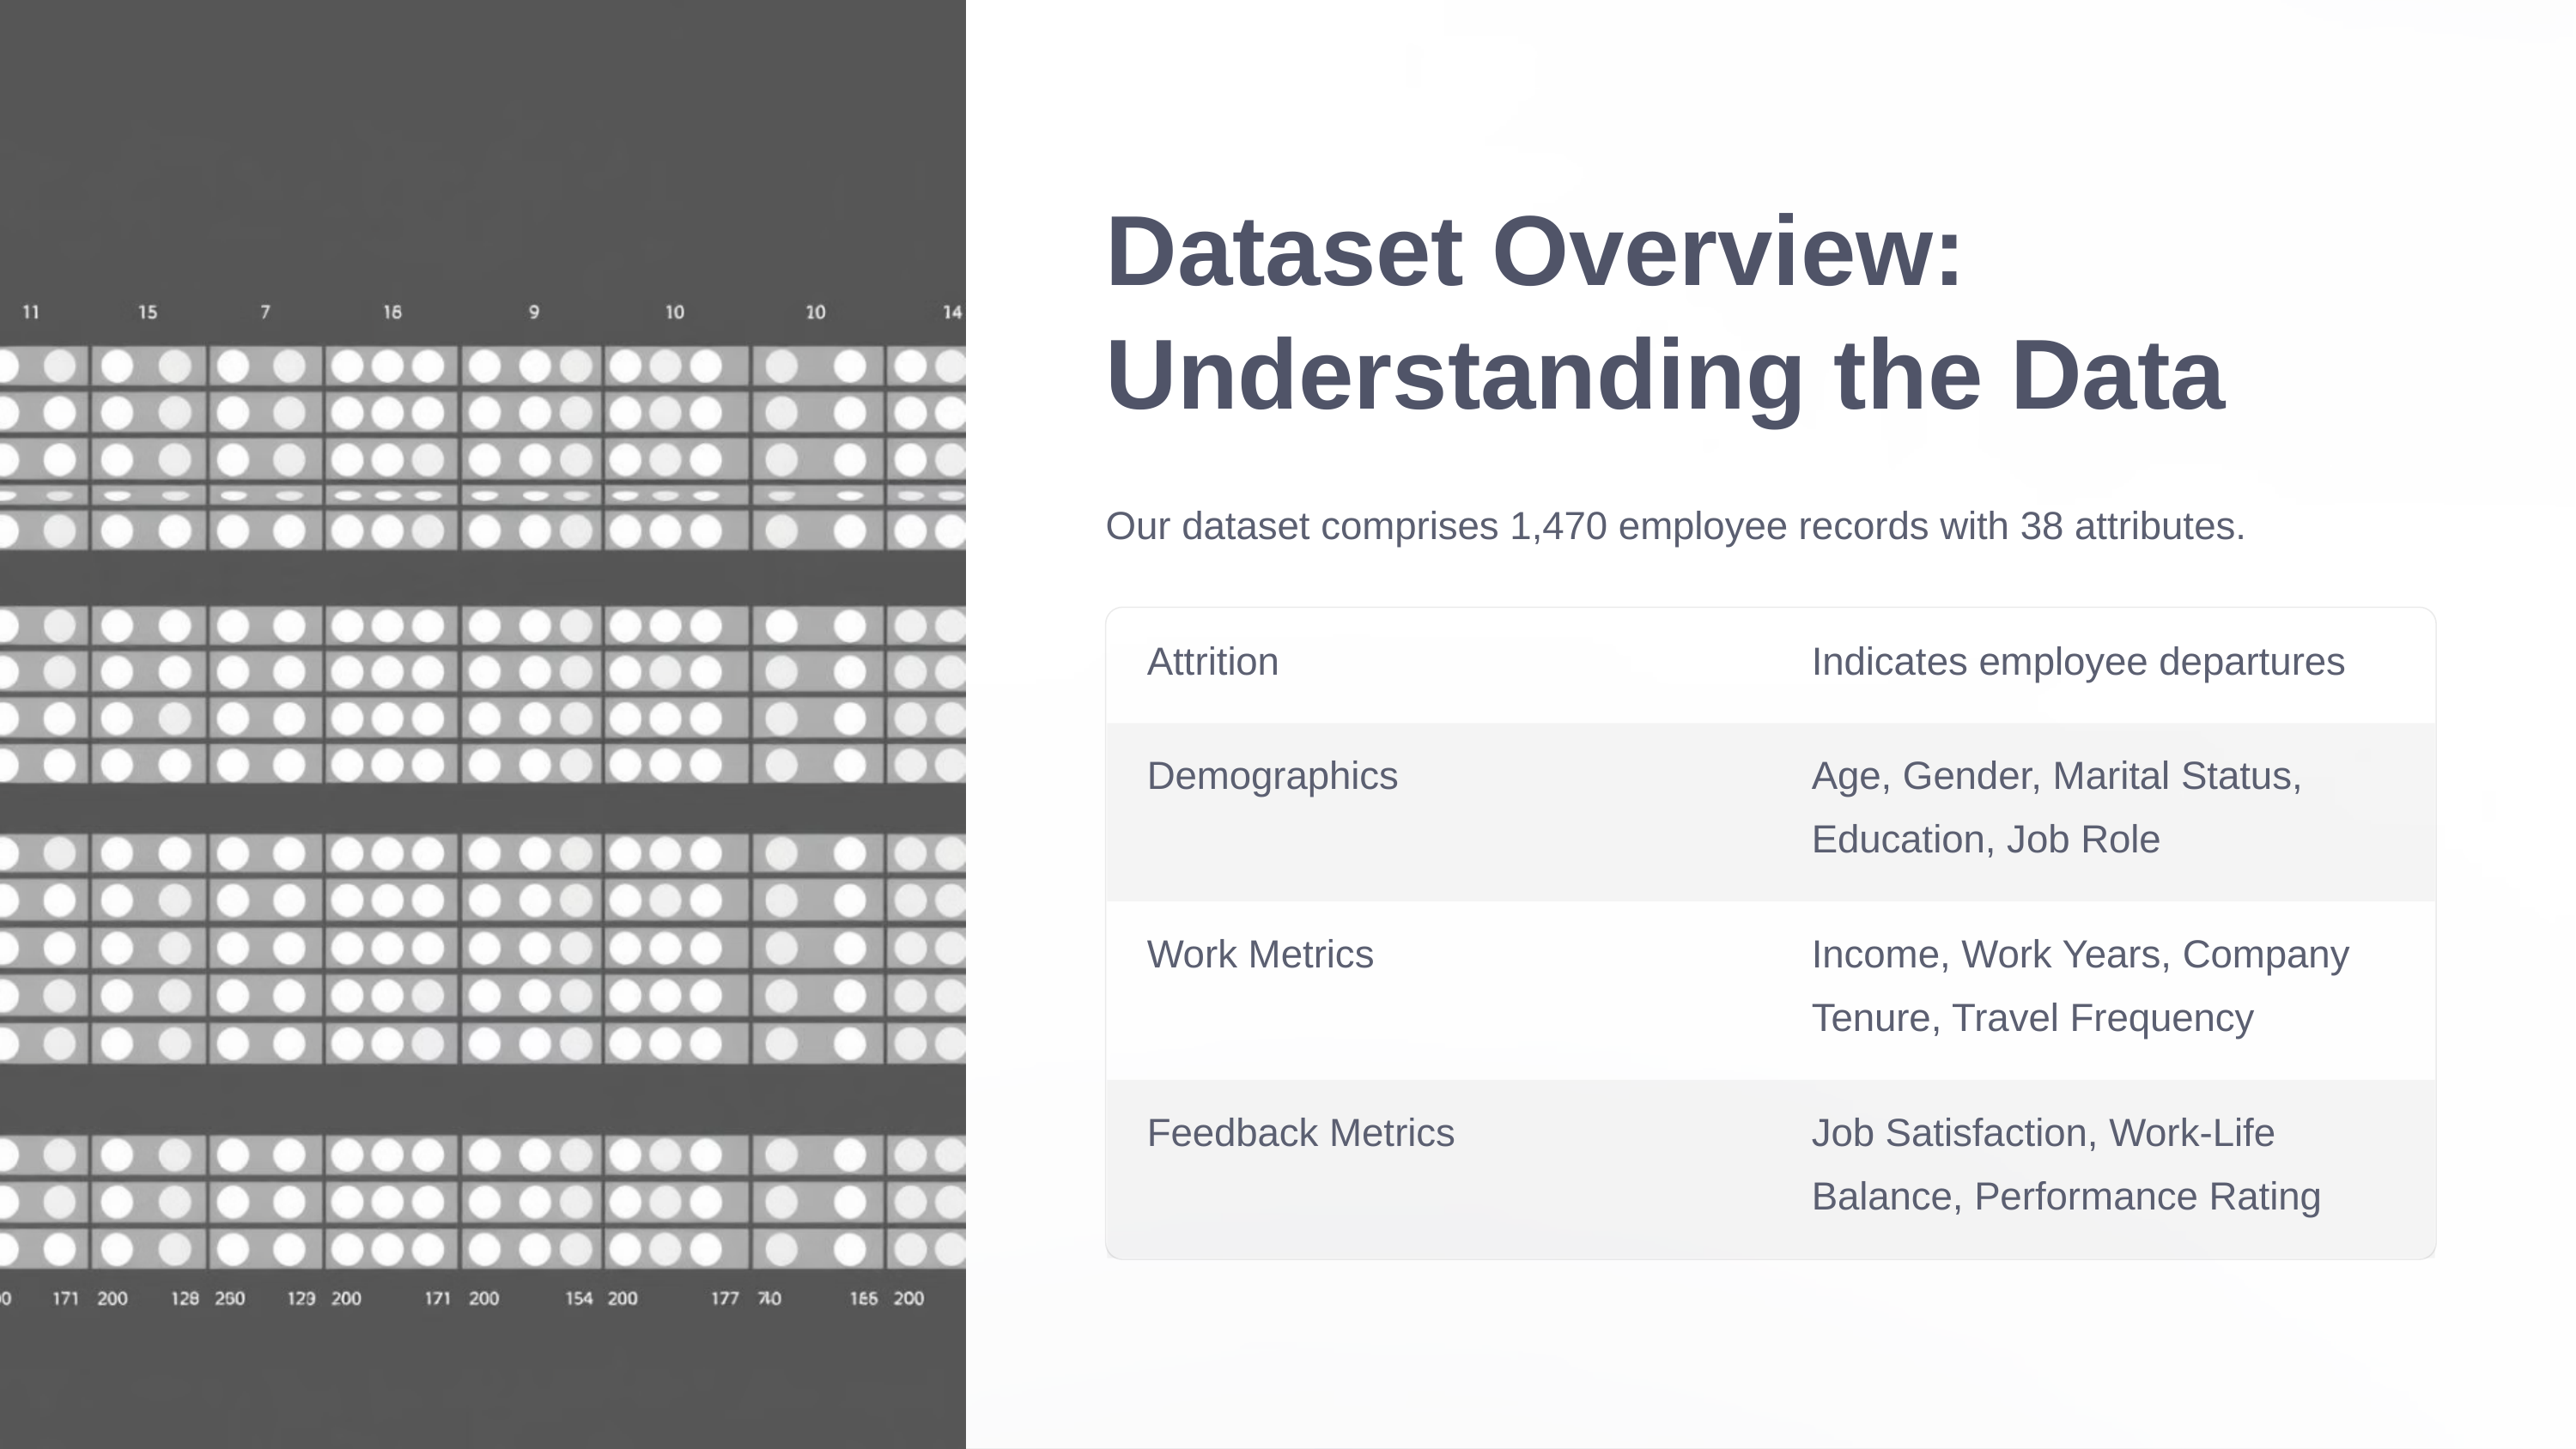

Dataset Overview: Understanding the Data
Our dataset comprises 1,470 employee records with 38 attributes.

Attrition
Indicates employee departures

Demographics
Age, Gender, Marital Status, Education, Job Role

Work Metrics
Income, Work Years, Company Tenure, Travel Frequency

Feedback Metrics
Job Satisfaction, Work-Life Balance, Performance Rating